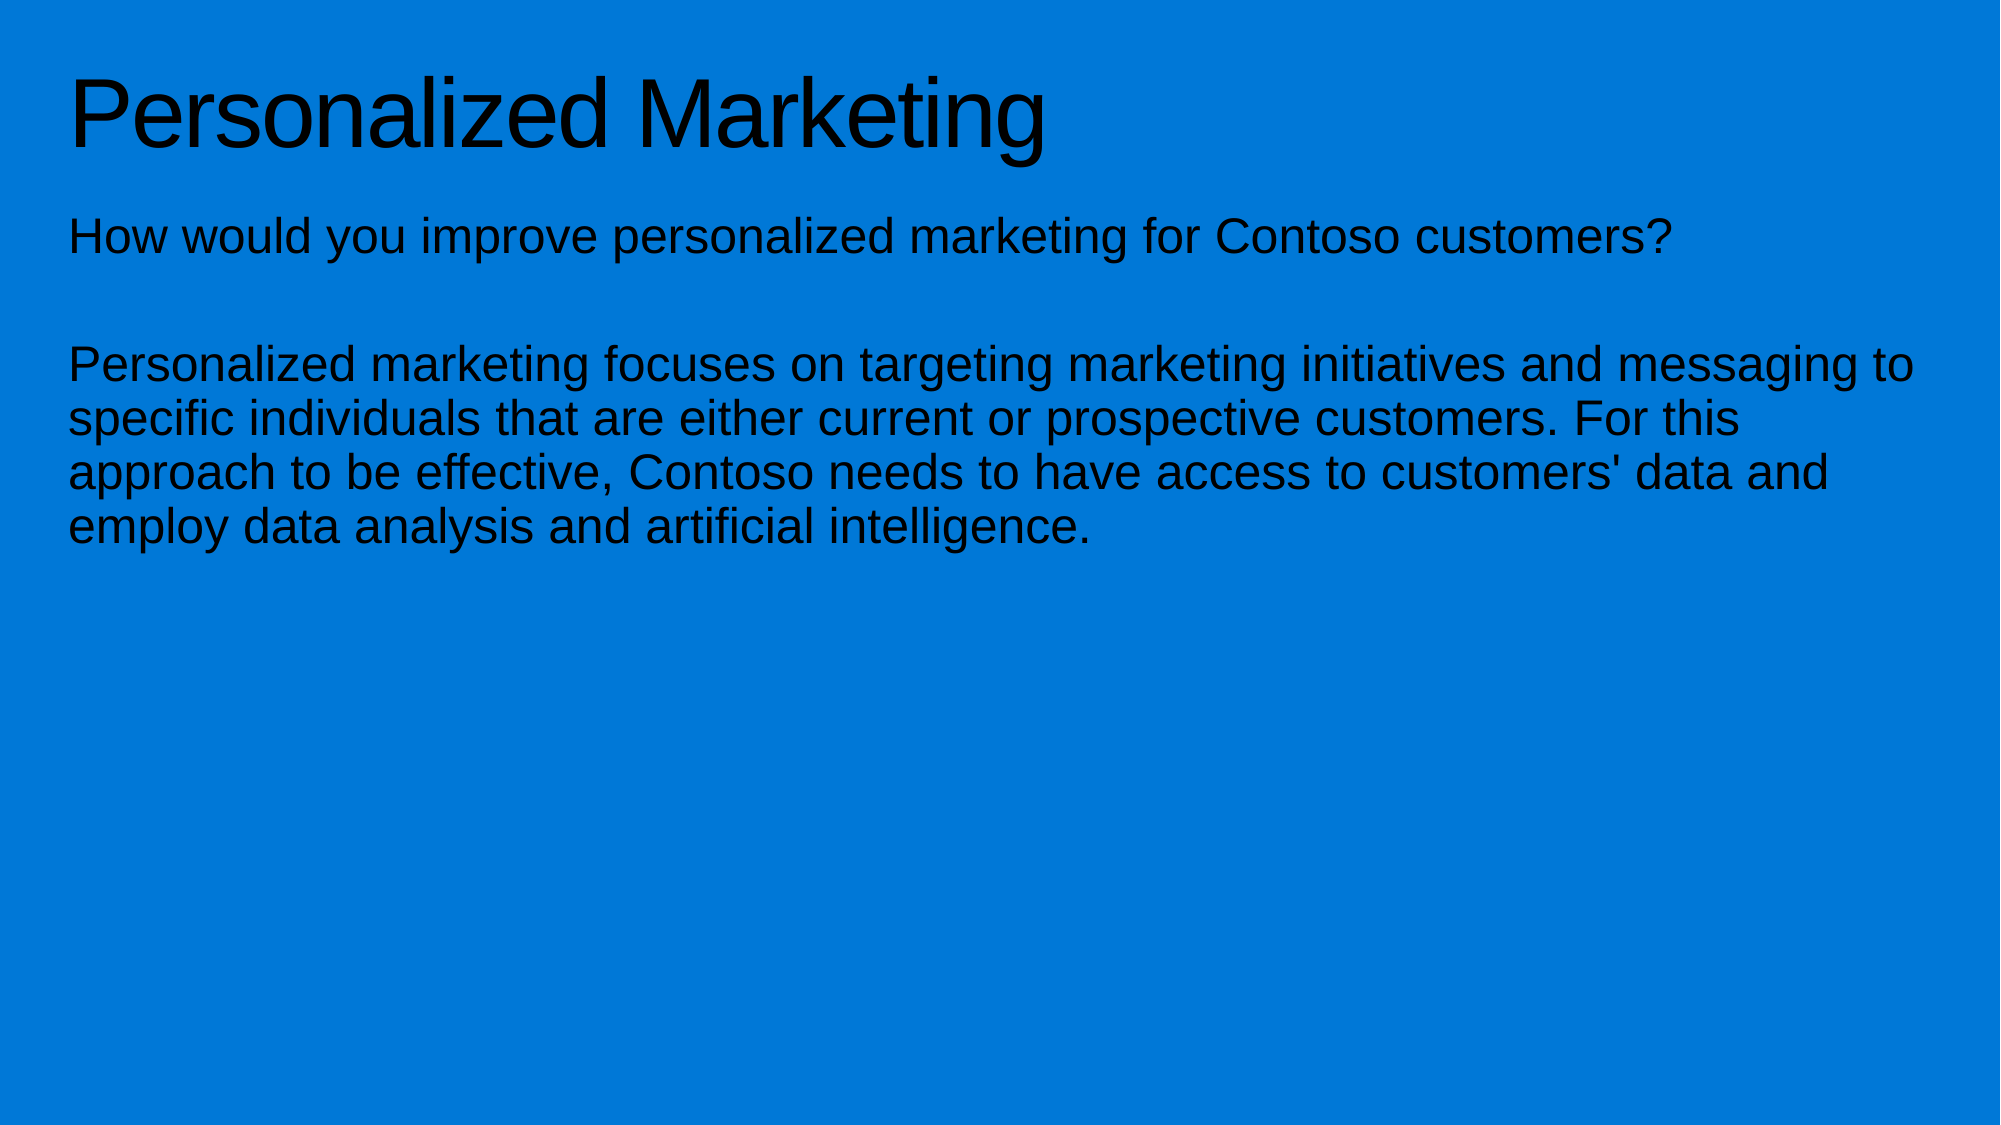

# Personalized Marketing
How would you improve personalized marketing for Contoso customers?

Personalized marketing focuses on targeting marketing initiatives and messaging to specific individuals that are either current or prospective customers. For this approach to be effective, Contoso needs to have access to customers' data and employ data analysis and artificial intelligence.